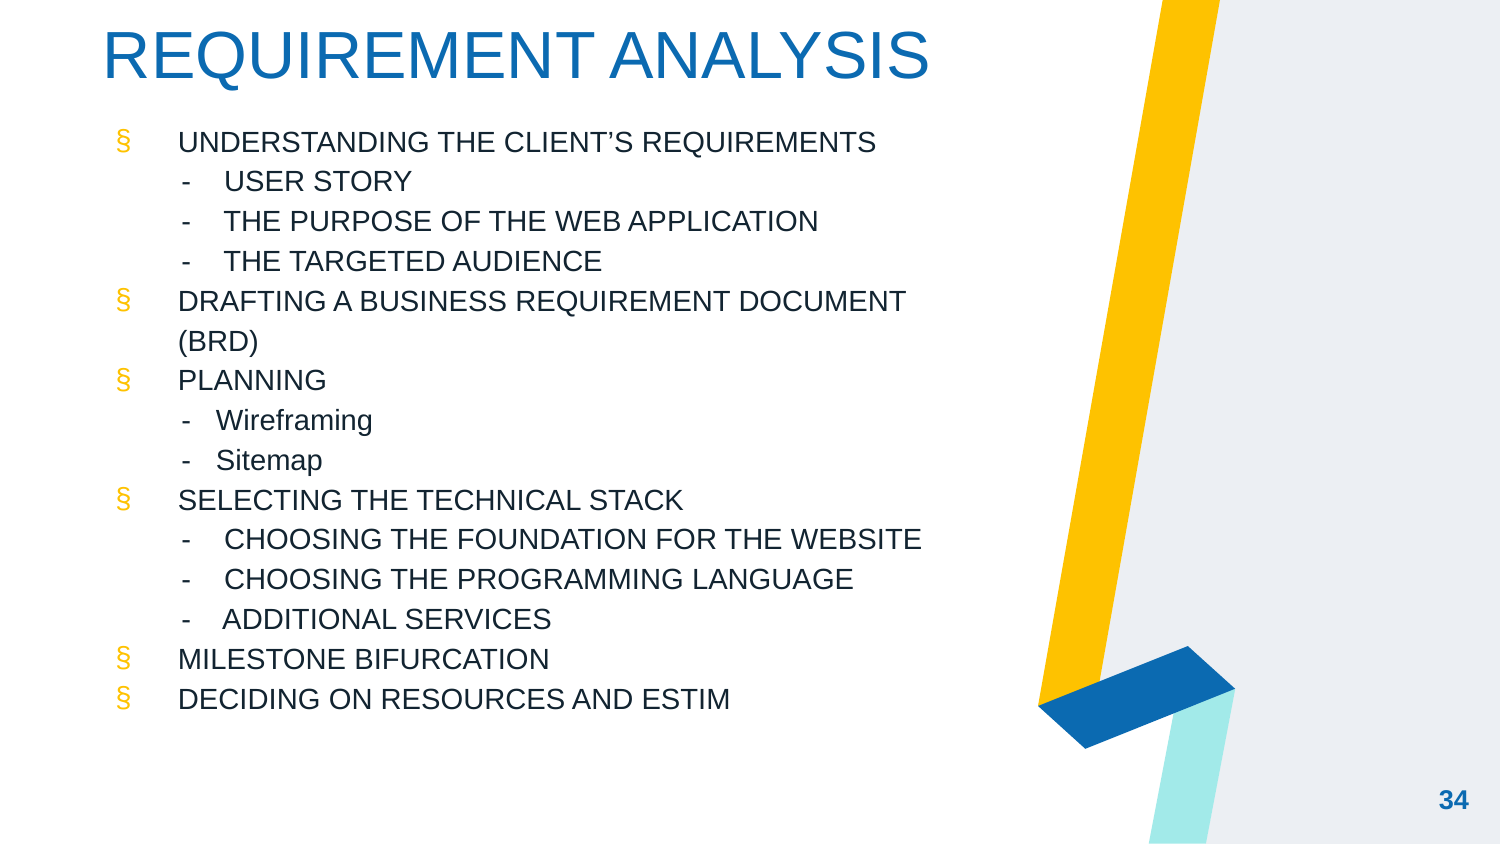

# Requirement Analysis
UNDERSTANDING THE CLIENT’S REQUIREMENTS
        -    USER STORY
        -    THE PURPOSE OF THE WEB APPLICATION
        -    THE TARGETED AUDIENCE
DRAFTING A BUSINESS REQUIREMENT DOCUMENT (BRD)
PLANNING
        -   Wireframing
        -   Sitemap
SELECTING THE TECHNICAL STACK
        -    CHOOSING THE FOUNDATION FOR THE WEBSITE
        -    CHOOSING THE PROGRAMMING LANGUAGE
        -    ADDITIONAL SERVICES
MILESTONE BIFURCATION
DECIDING ON RESOURCES AND ESTIM
34